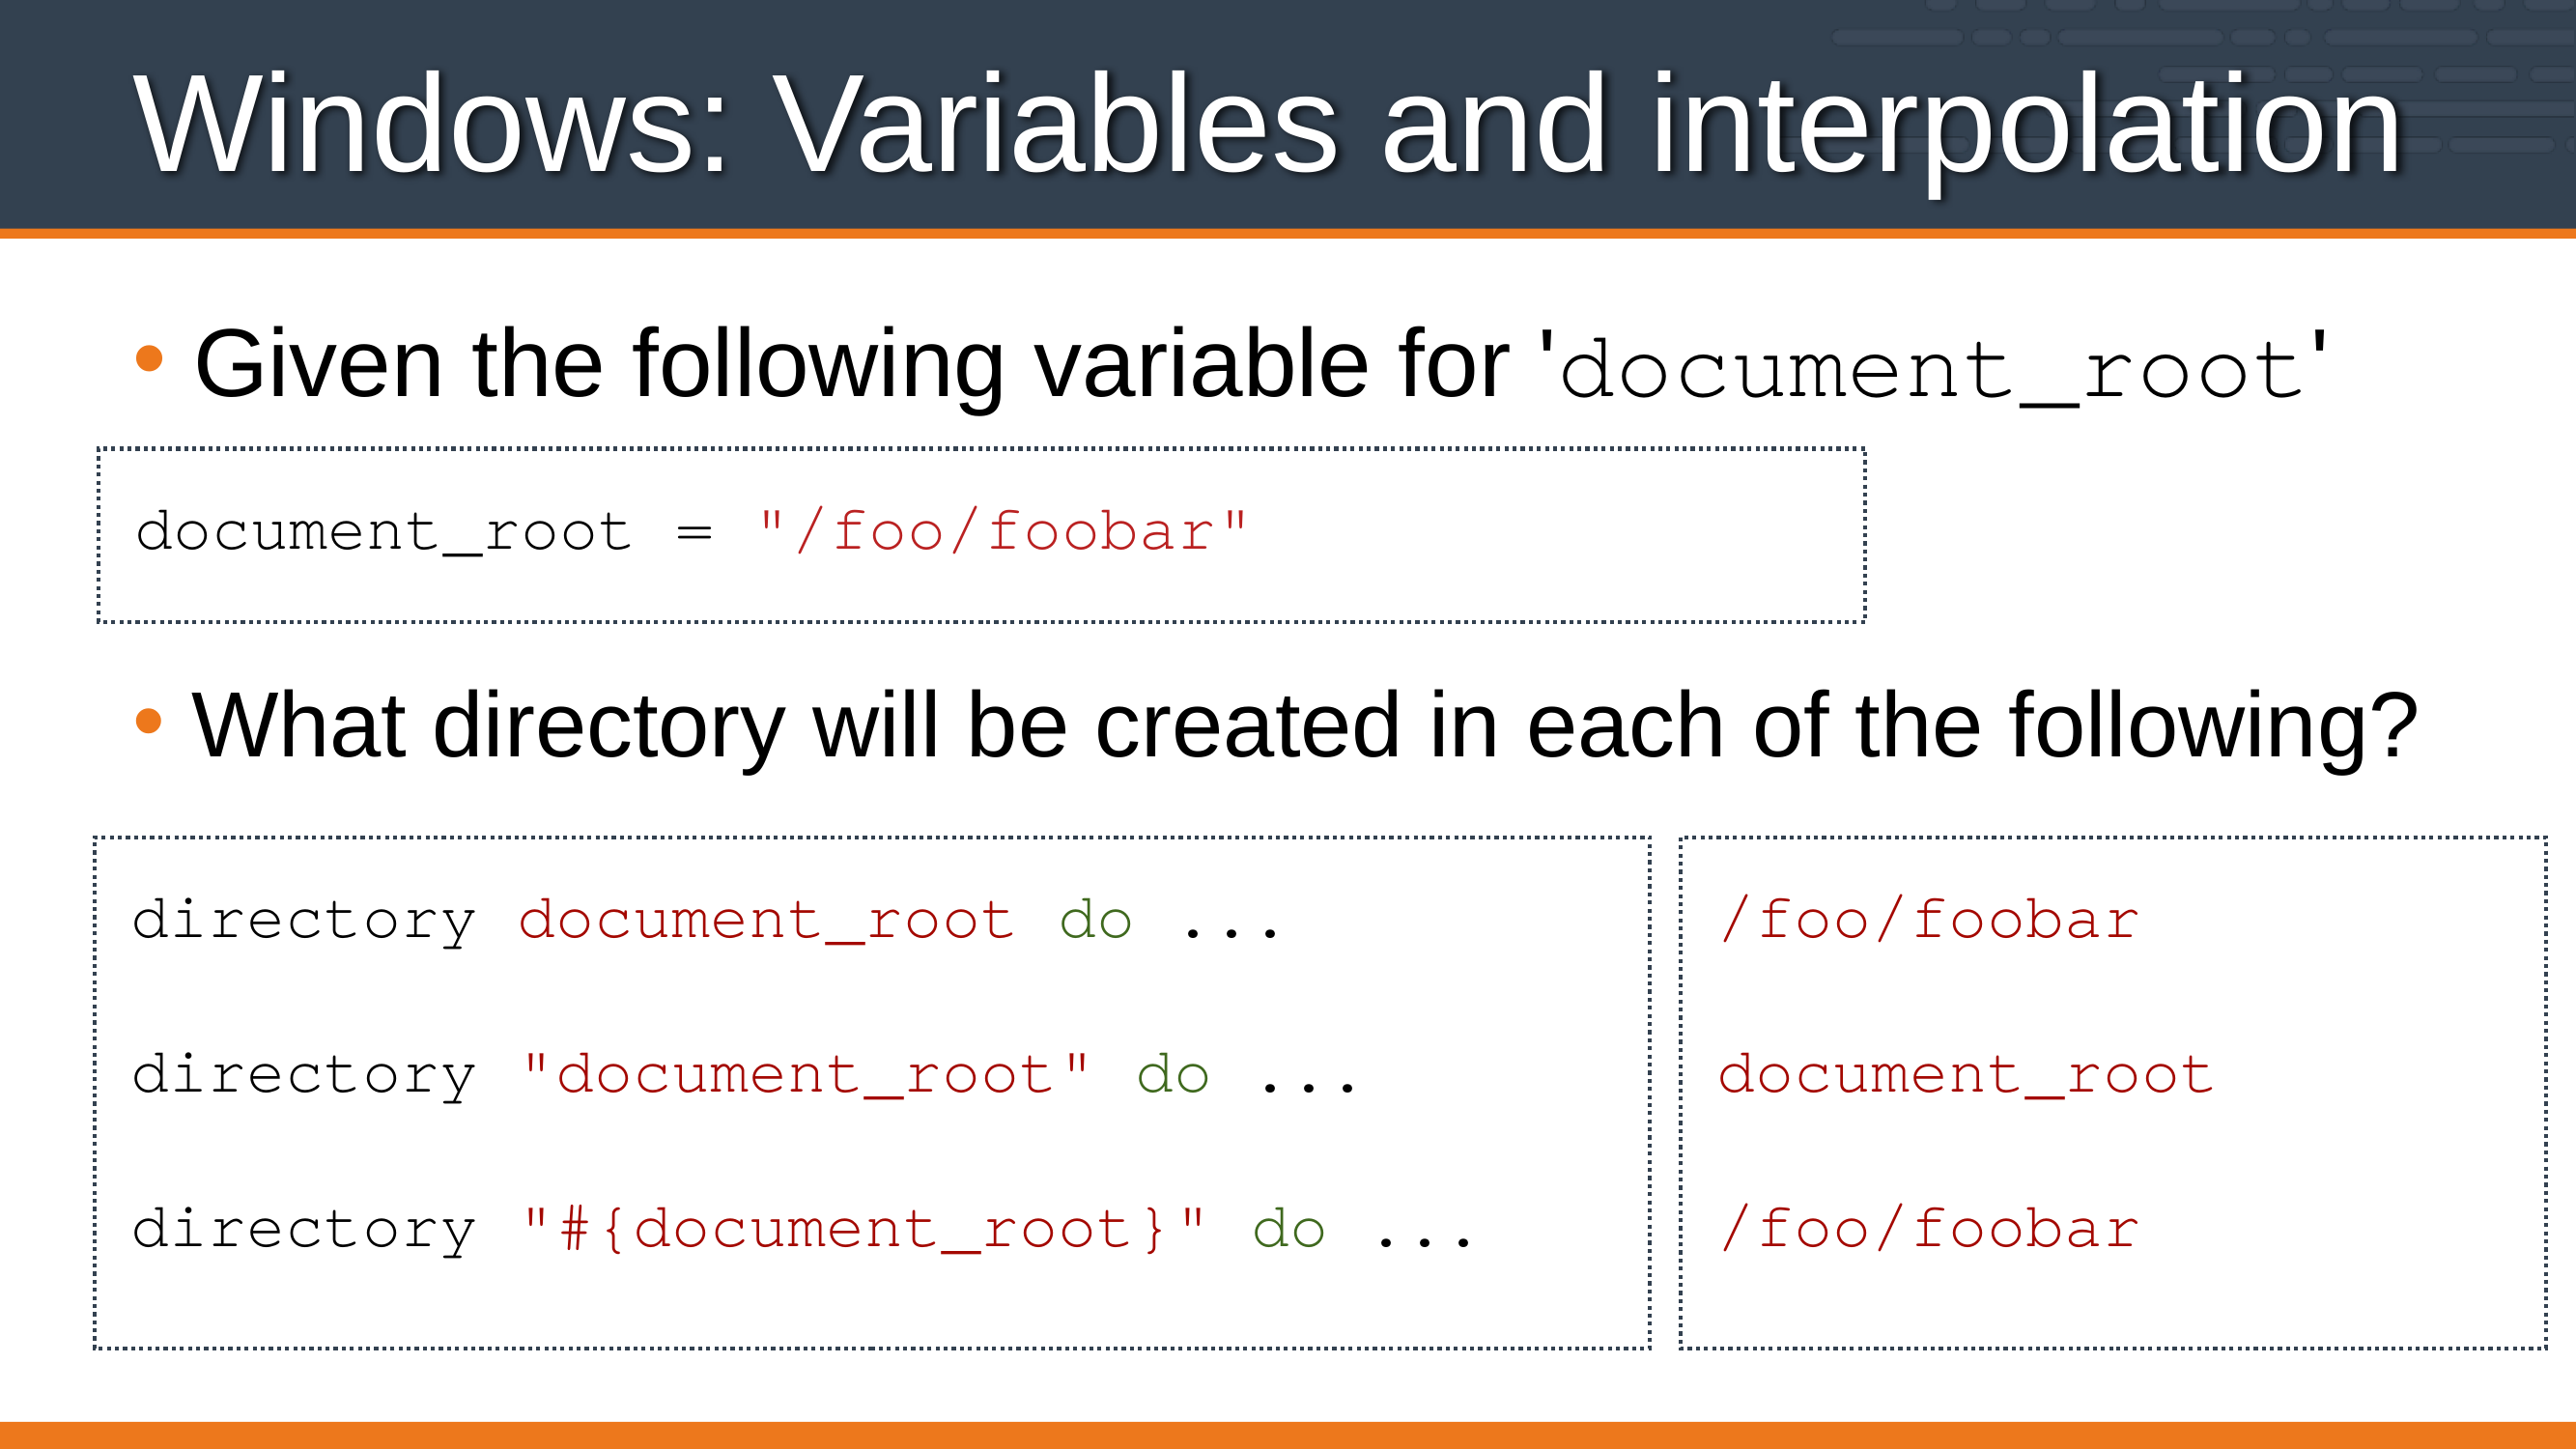

# Windows: Variables and interpolation
Given the following variable for 'document_root'
document_root = "/foo/foobar"
What directory will be created in each of the following?
directory document_root do ...

directory "document_root" do ...

directory "#{document_root}" do ...

/foo/foobar

document_root

/foo/foobar